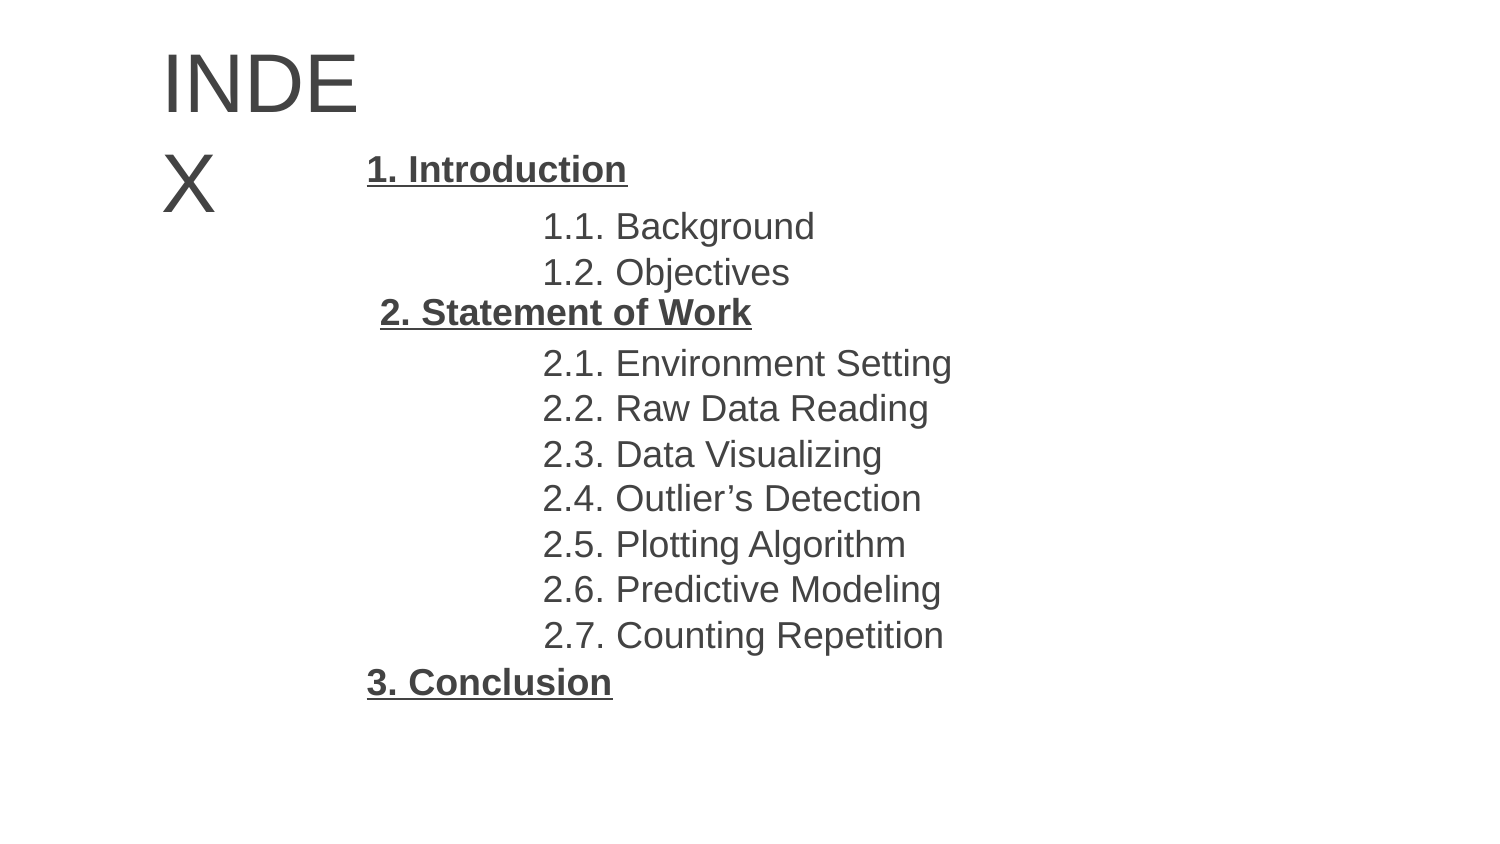

INDEX
1. Introduction
1.1. Background
1.2. Objectives
2. Statement of Work
2.1. Environment Setting
2.2. Raw Data Reading
2.3. Data Visualizing
2.4. Outlier’s Detection
2.5. Plotting Algorithm
2.6. Predictive Modeling
2.7. Counting Repetition
3. Conclusion